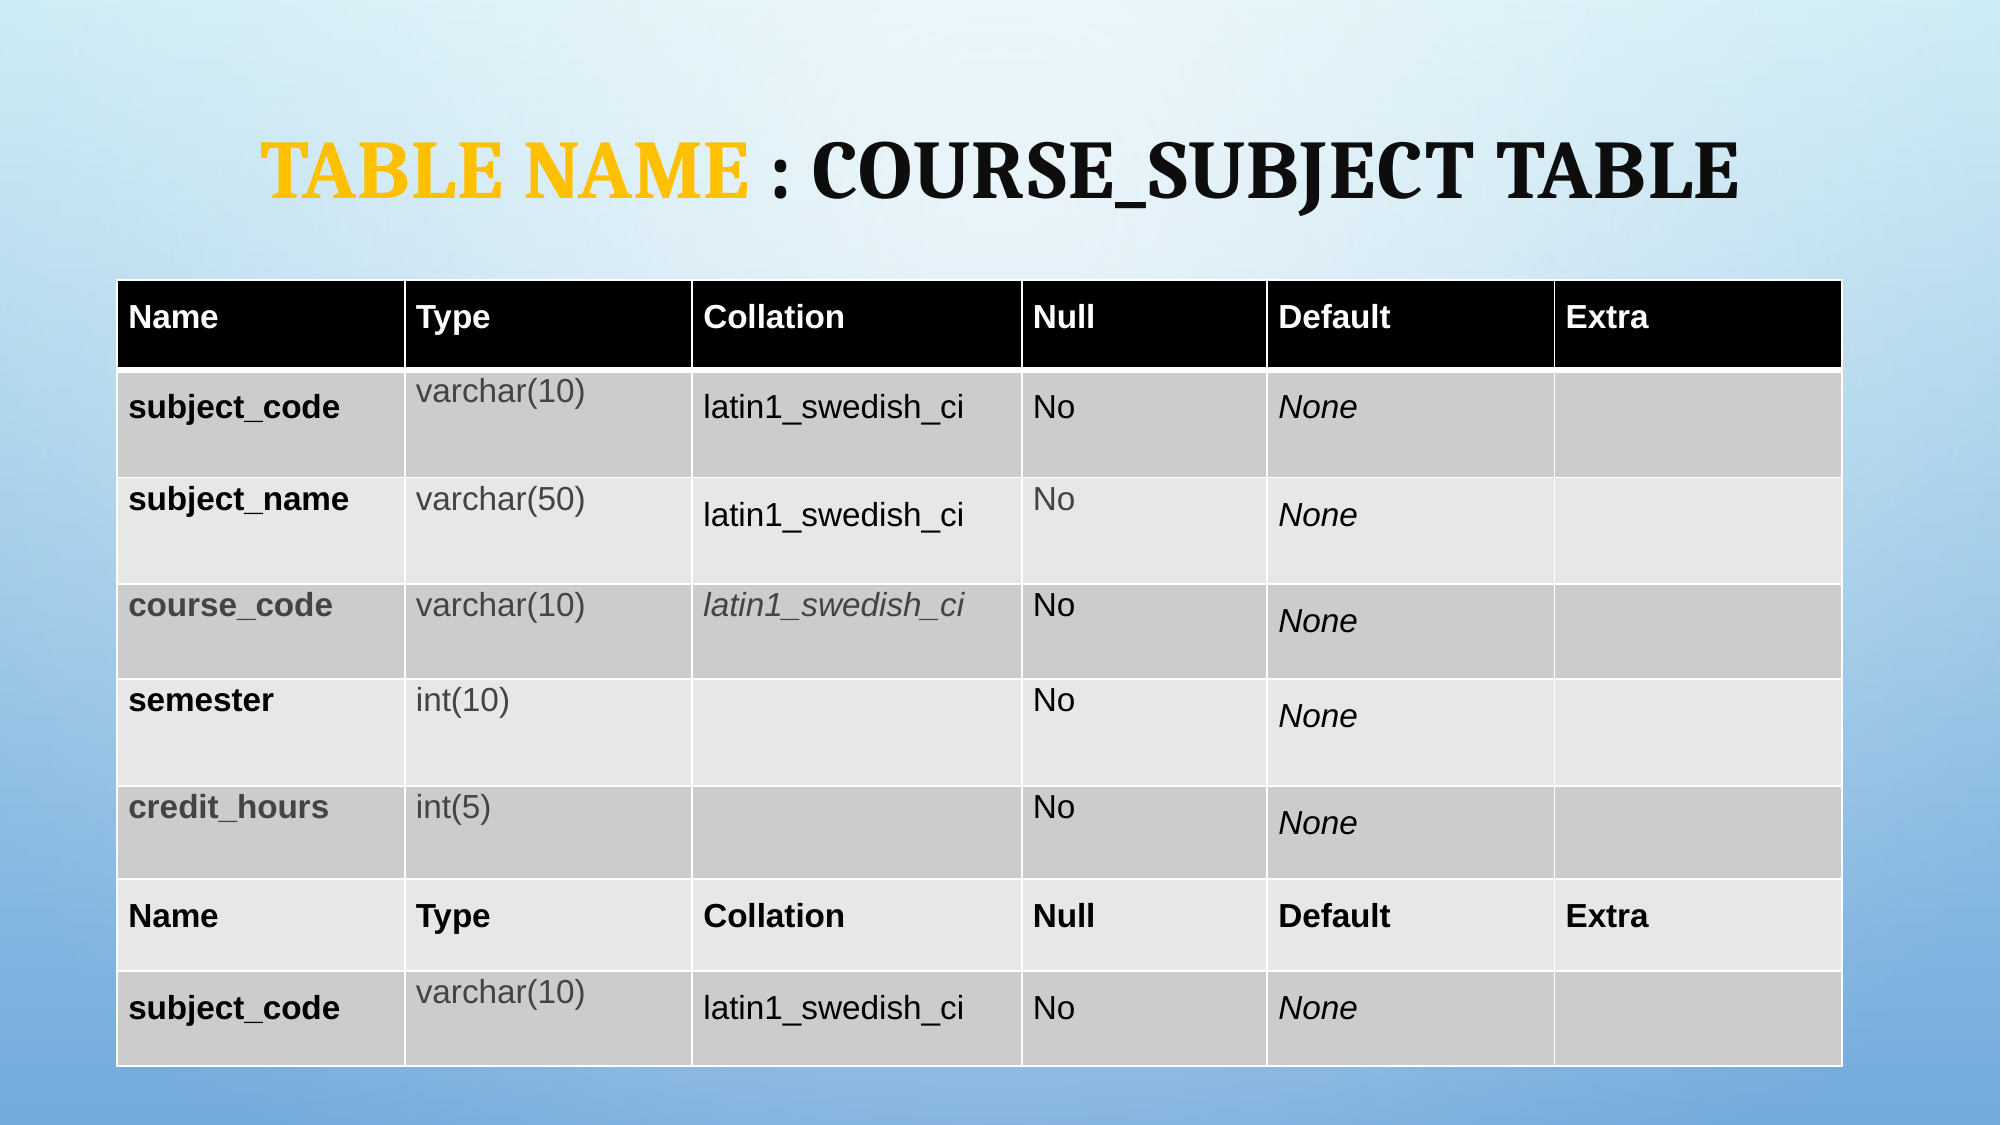

# Table Name : Course_Subject Table
| Name | Type | Collation | Null | Default | Extra |
| --- | --- | --- | --- | --- | --- |
| subject\_code | varchar(10) | latin1\_swedish\_ci | No | None |  |
| subject\_name | varchar(50) | latin1\_swedish\_ci | No | None |  |
| course\_code | varchar(10) | latin1\_swedish\_ci | No | None |  |
| semester | int(10) |  | No | None |  |
| credit\_hours | int(5) |  | No | None |  |
| Name | Type | Collation | Null | Default | Extra |
| subject\_code | varchar(10) | latin1\_swedish\_ci | No | None |  |